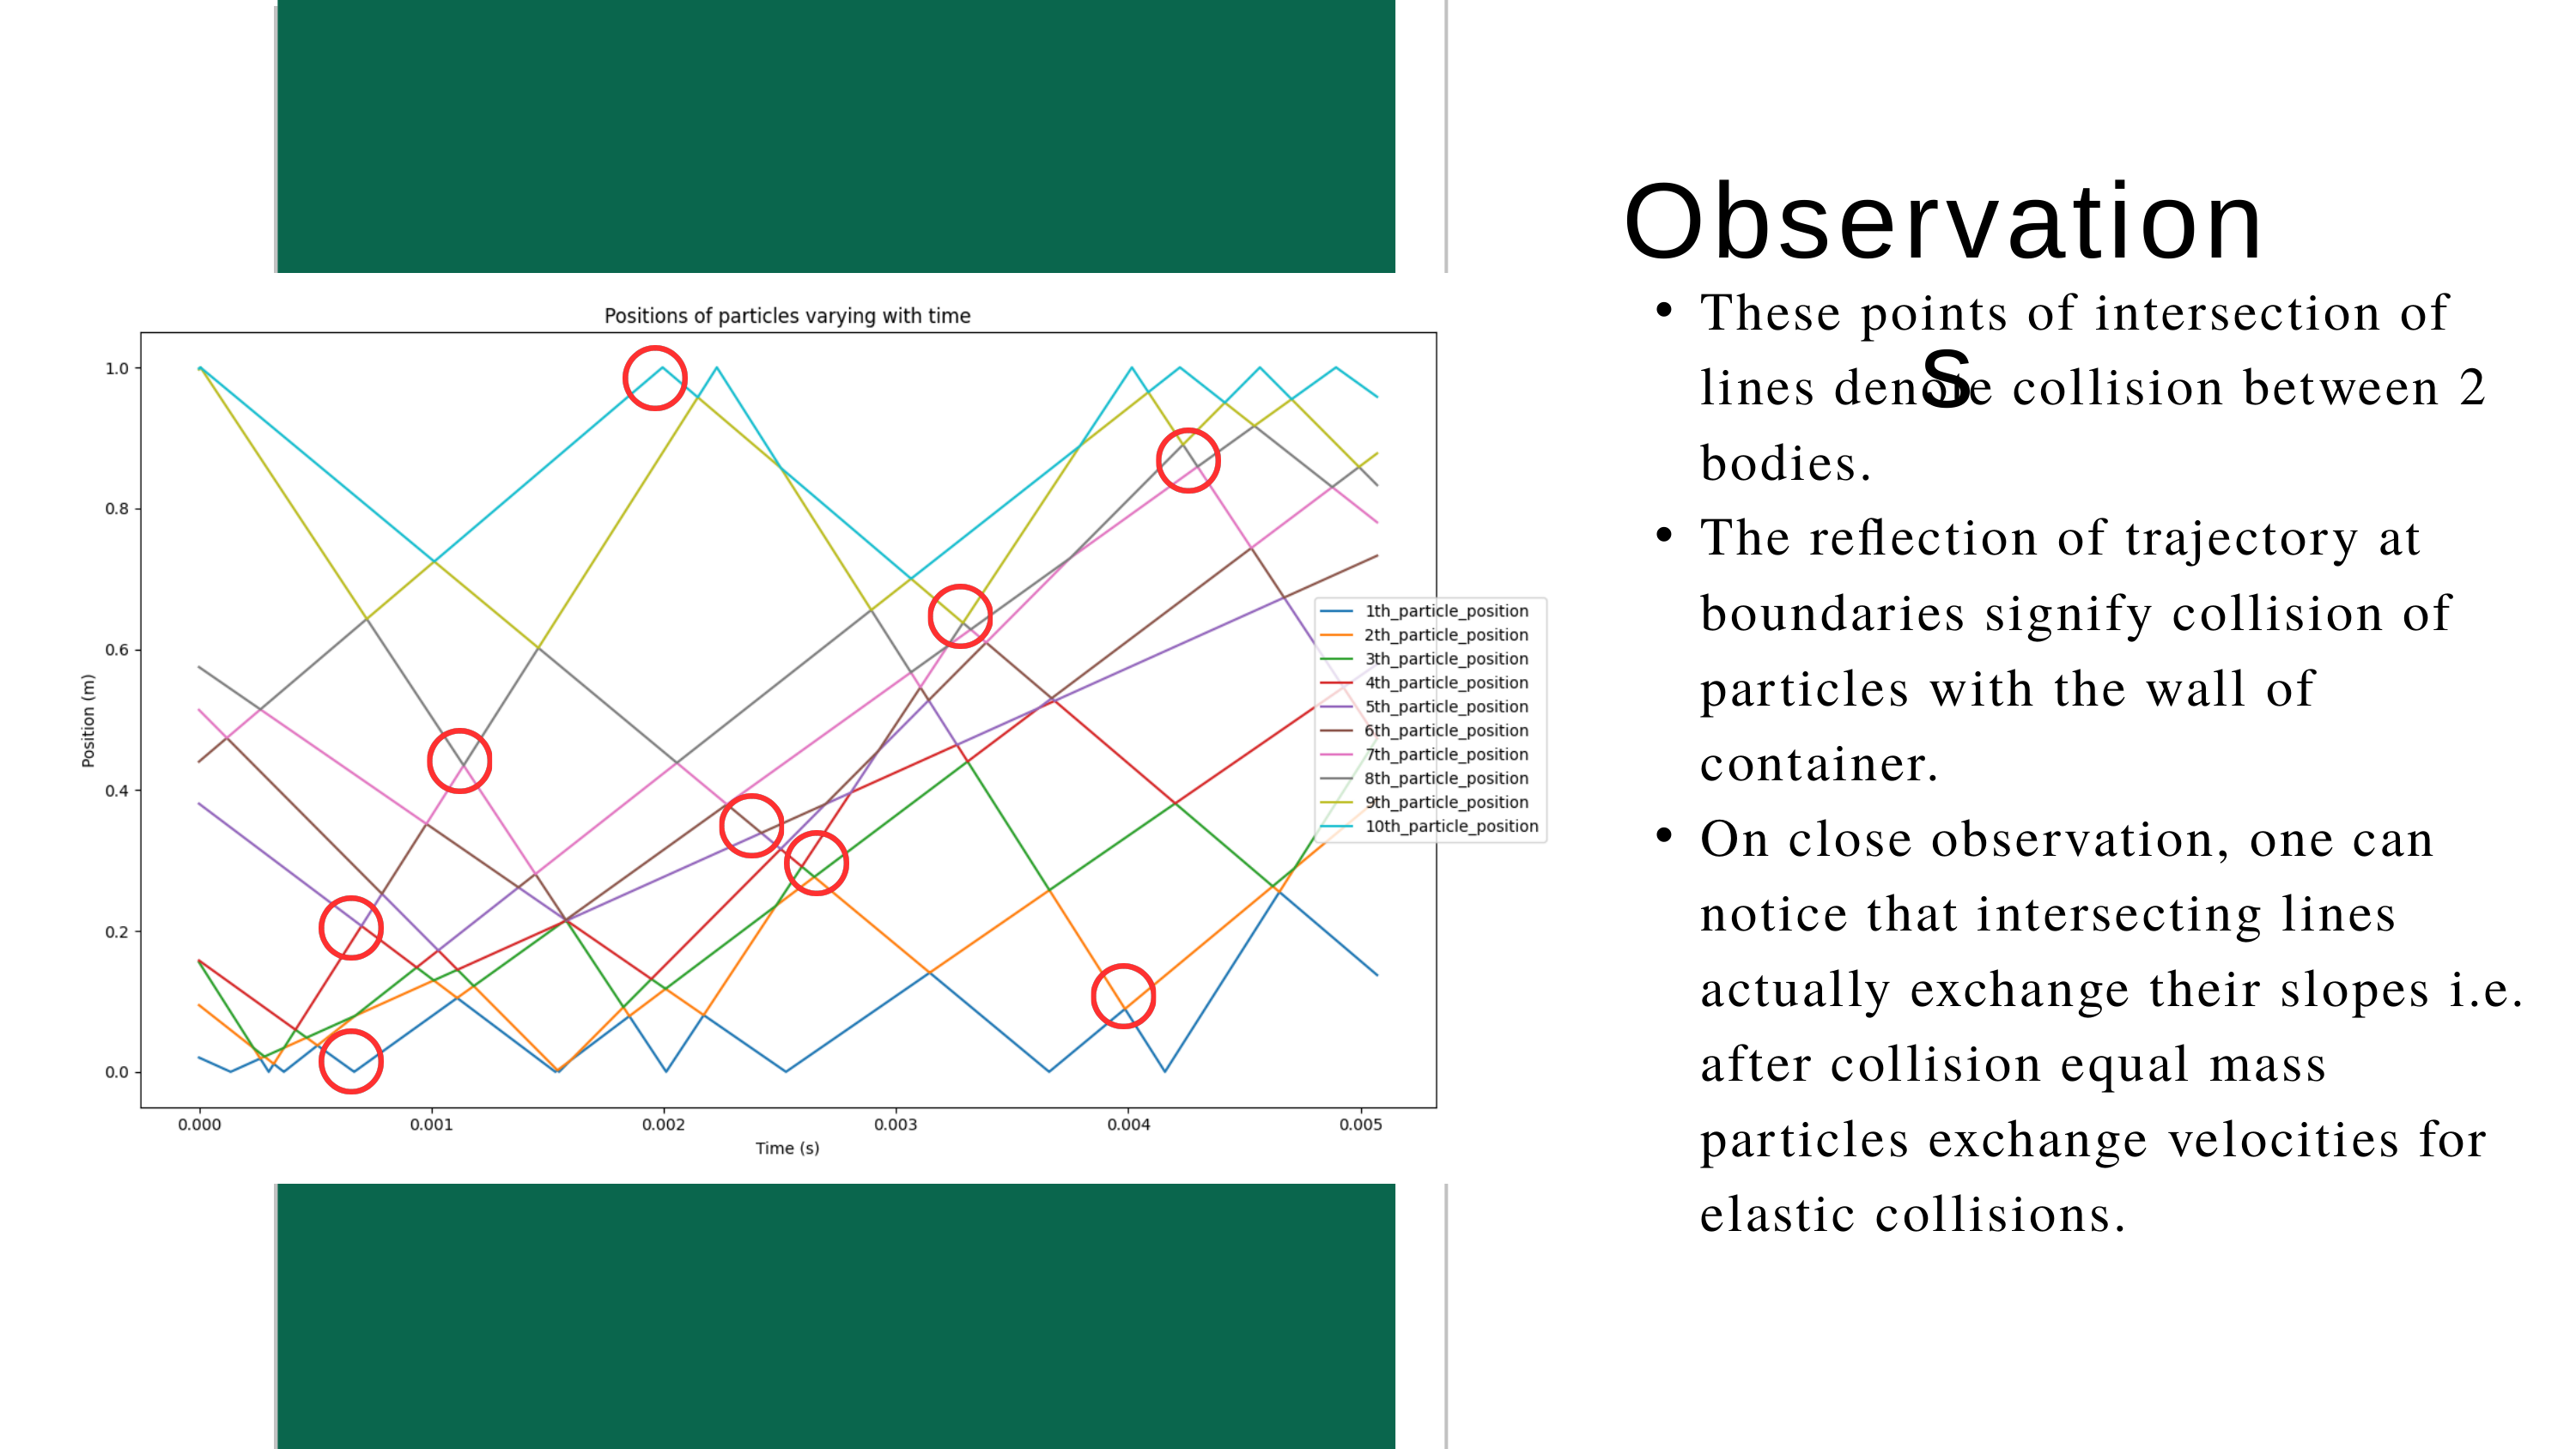

Observations
These points of intersection of lines denote collision between 2 bodies.
The reflection of trajectory at boundaries signify collision of particles with the wall of container.
On close observation, one can notice that intersecting lines actually exchange their slopes i.e. after collision equal mass particles exchange velocities for elastic collisions.